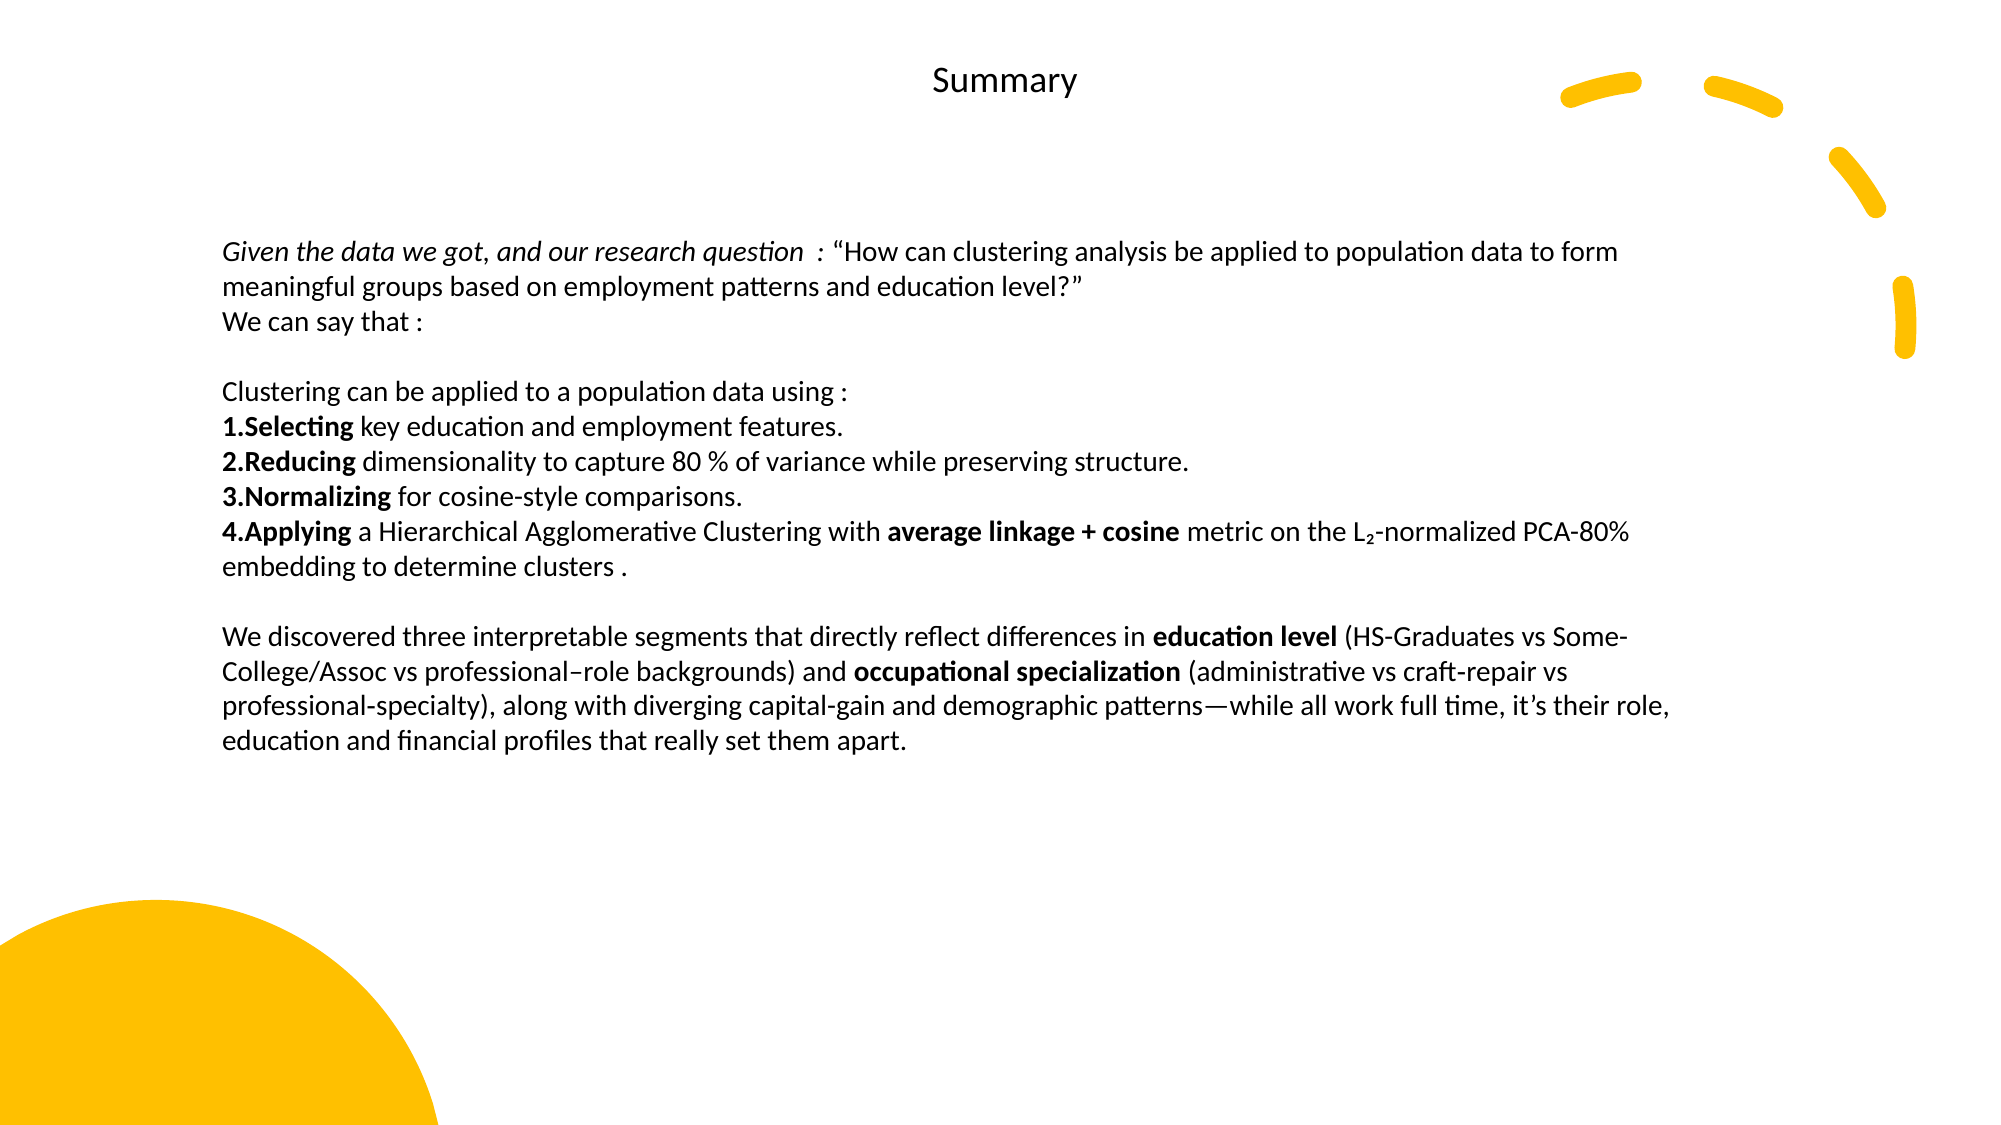

Summary

Given the data we got, and our research question  : “How can clustering analysis be applied to population data to form meaningful groups based on employment patterns and education level?”
We can say that :

Clustering can be applied to a population data using :
Selecting key education and employment features.
Reducing dimensionality to capture 80 % of variance while preserving structure.
Normalizing for cosine-style comparisons.
Applying a Hierarchical Agglomerative Clustering with average linkage + cosine metric on the L₂-normalized PCA-80% embedding to determine clusters .

We discovered three interpretable segments that directly reflect differences in education level (HS-Graduates vs Some-College/Assoc vs professional–role backgrounds) and occupational specialization (administrative vs craft‐repair vs professional‐specialty), along with diverging capital-gain and demographic patterns—while all work full time, it’s their role, education and financial profiles that really set them apart.